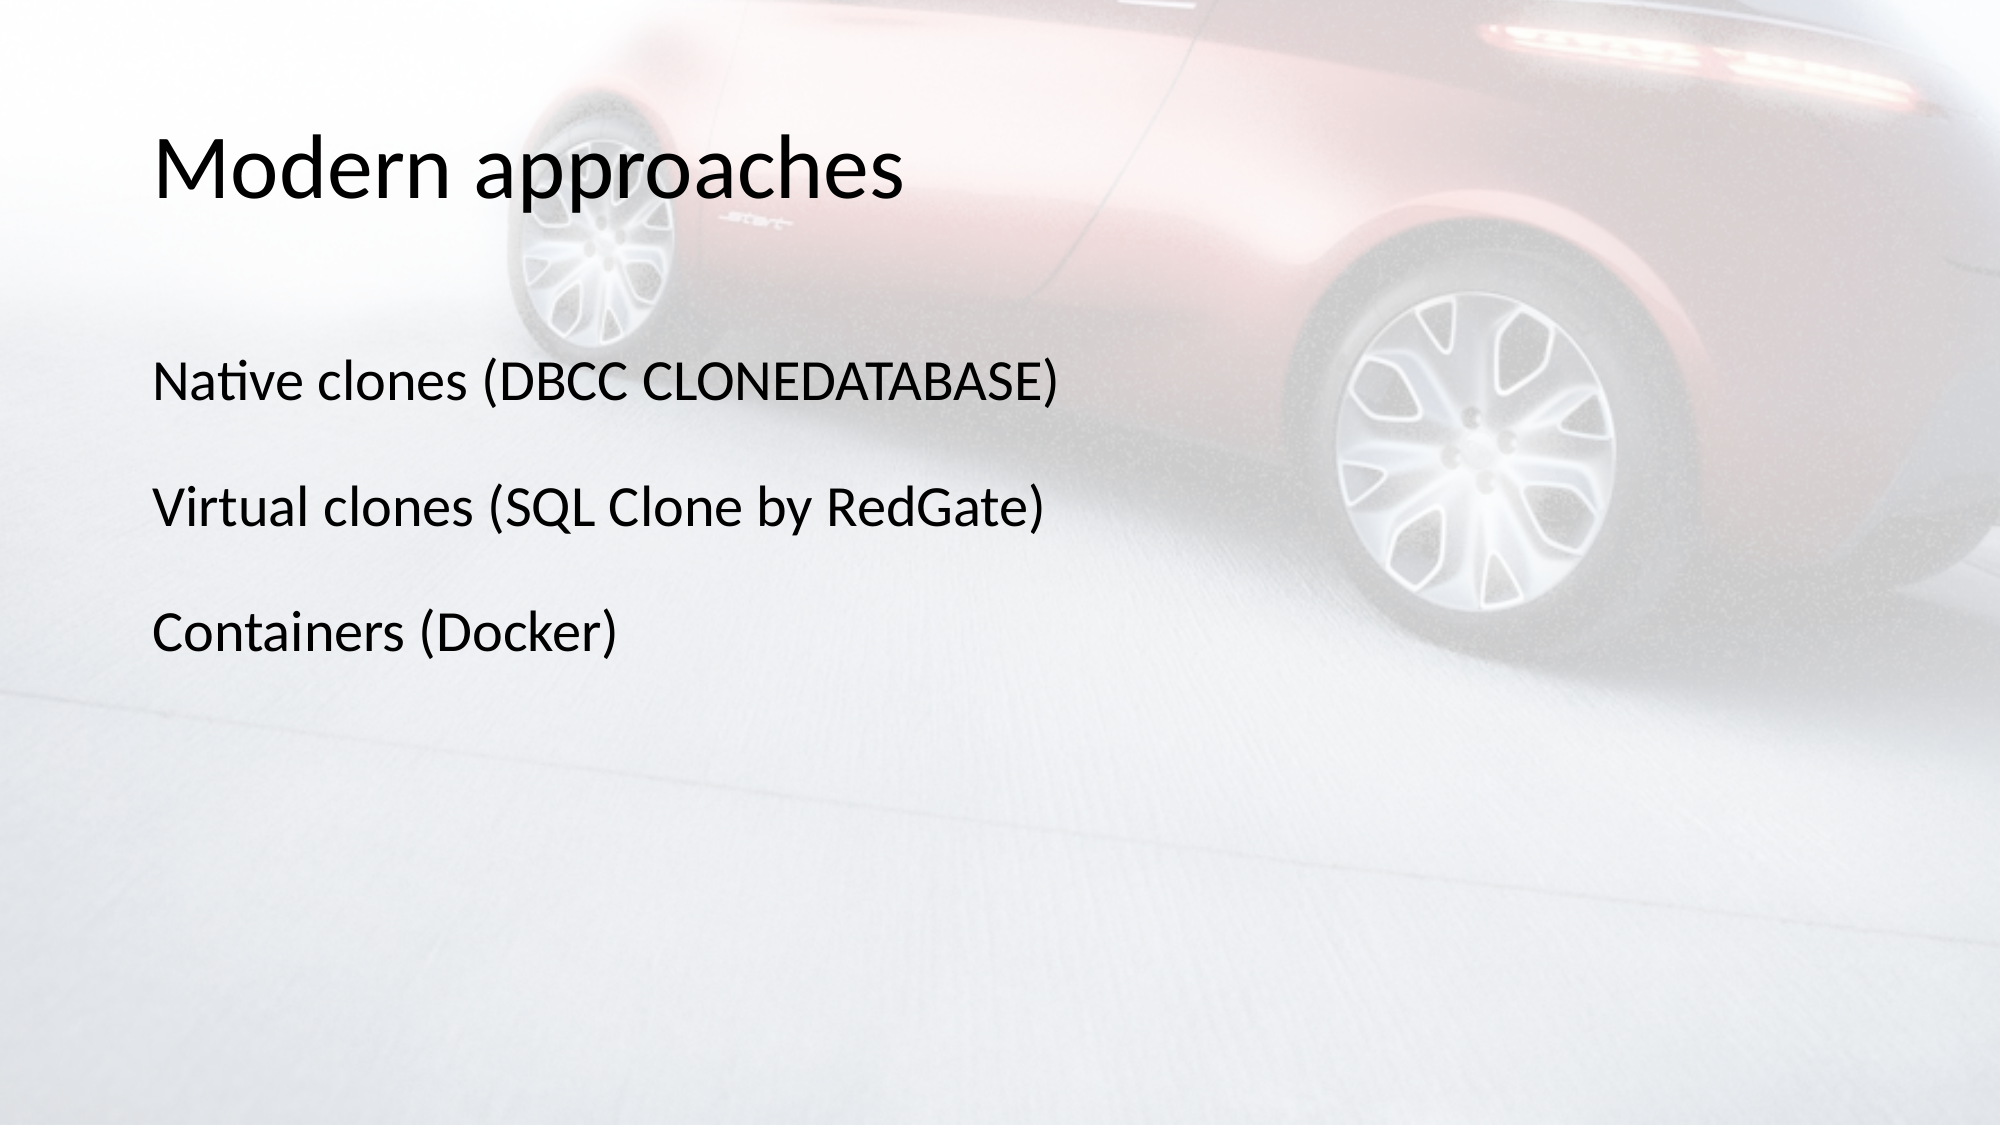

# Modern approaches
Native clones (DBCC CLONEDATABASE)
Virtual clones (SQL Clone by RedGate)
Containers (Docker)